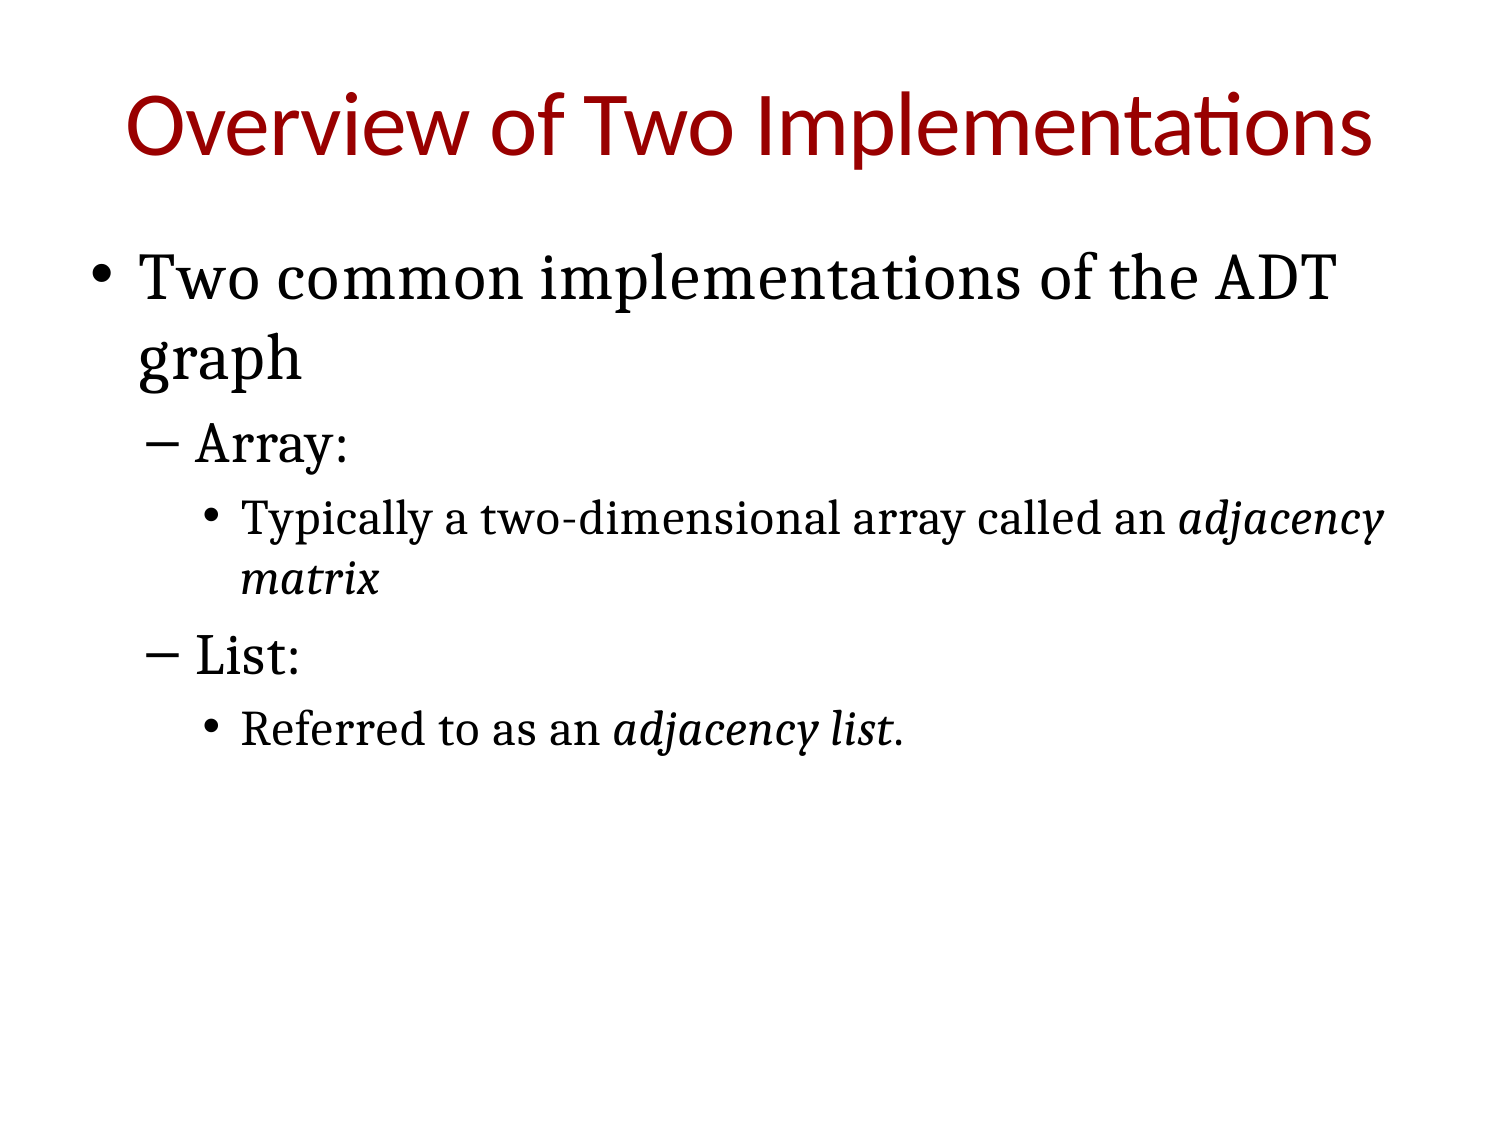

# Overview of Two Implementations
Two common implementations of the ADT graph
Array:
Typically a two-dimensional array called an adjacency matrix
List:
Referred to as an adjacency list.